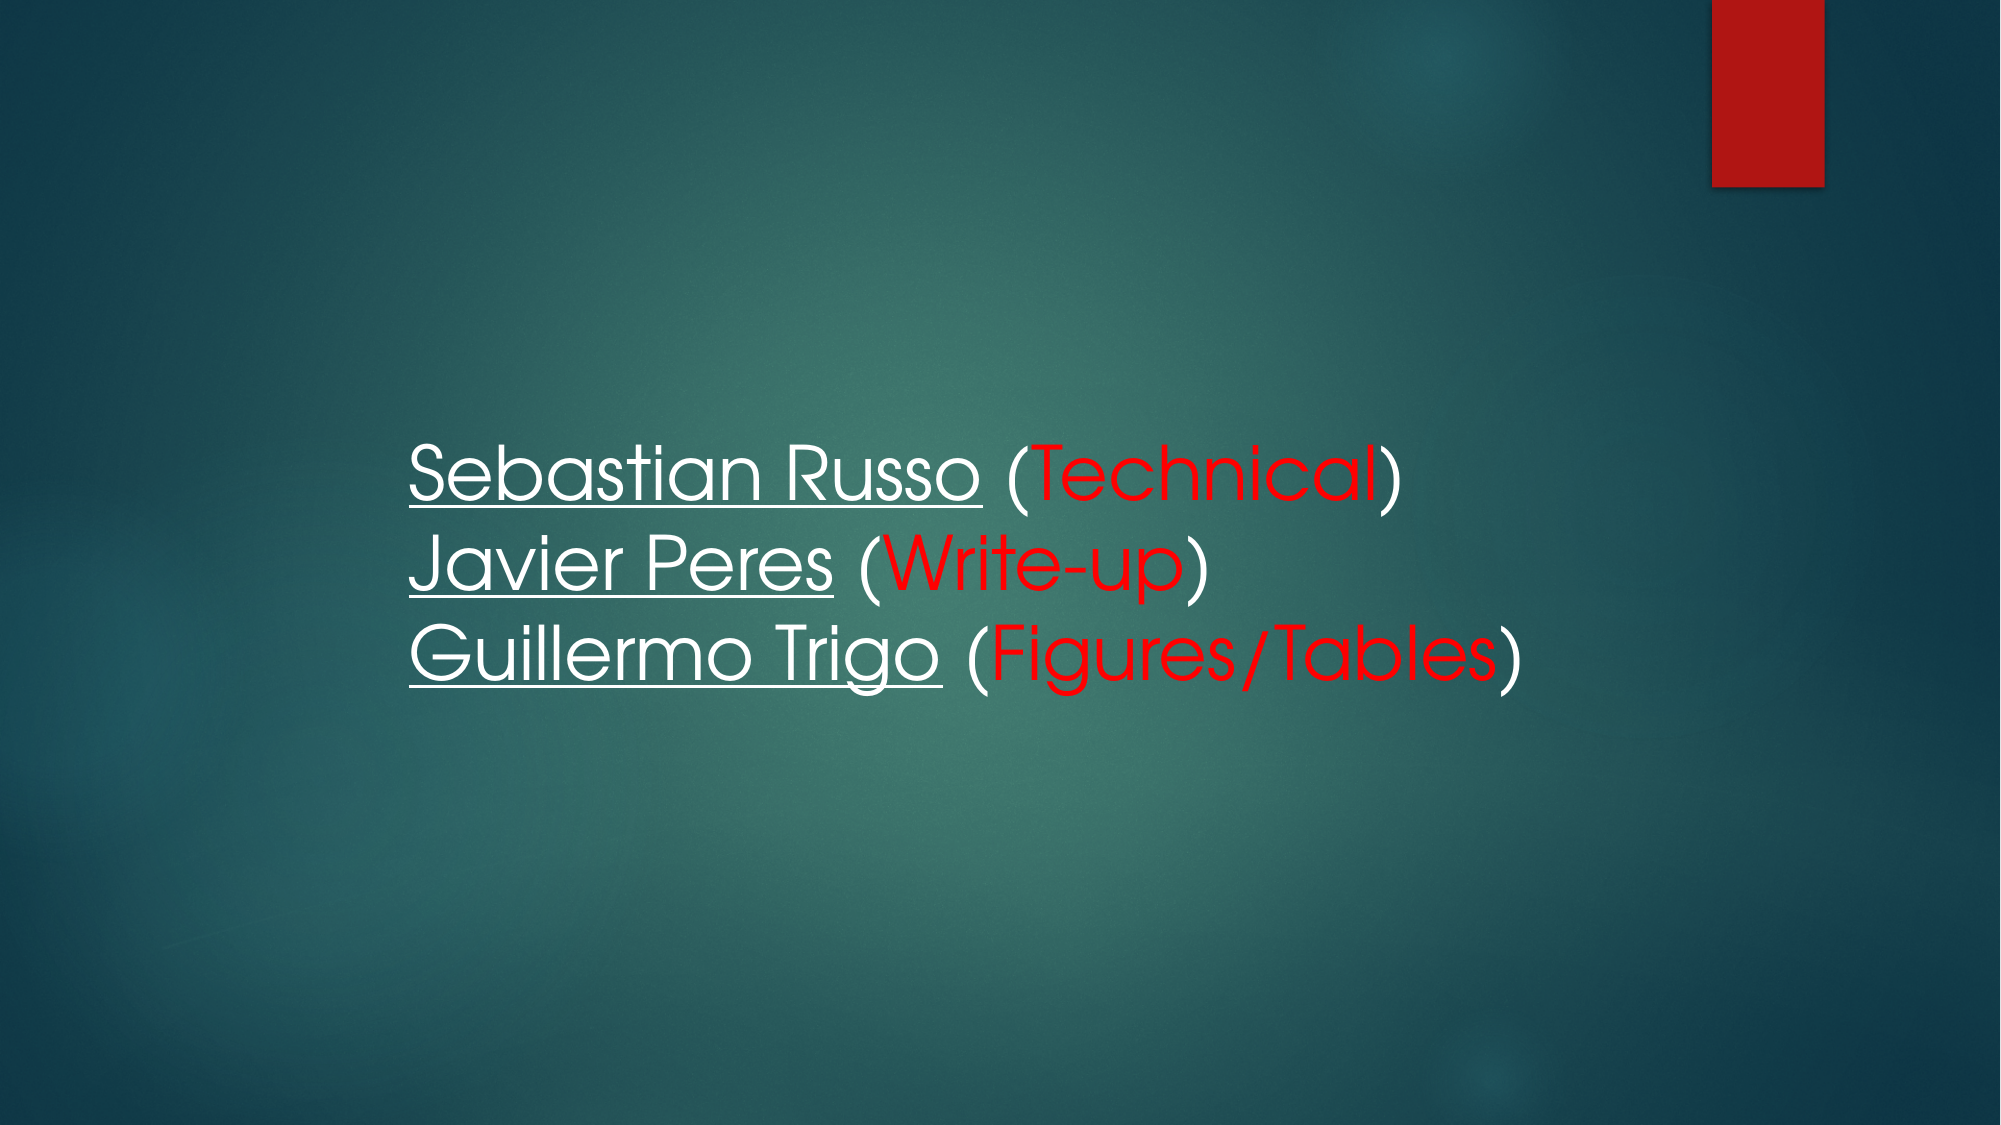

Sebastian Russo (Technical)
Javier Peres (Write-up)
Guillermo Trigo (Figures/Tables)